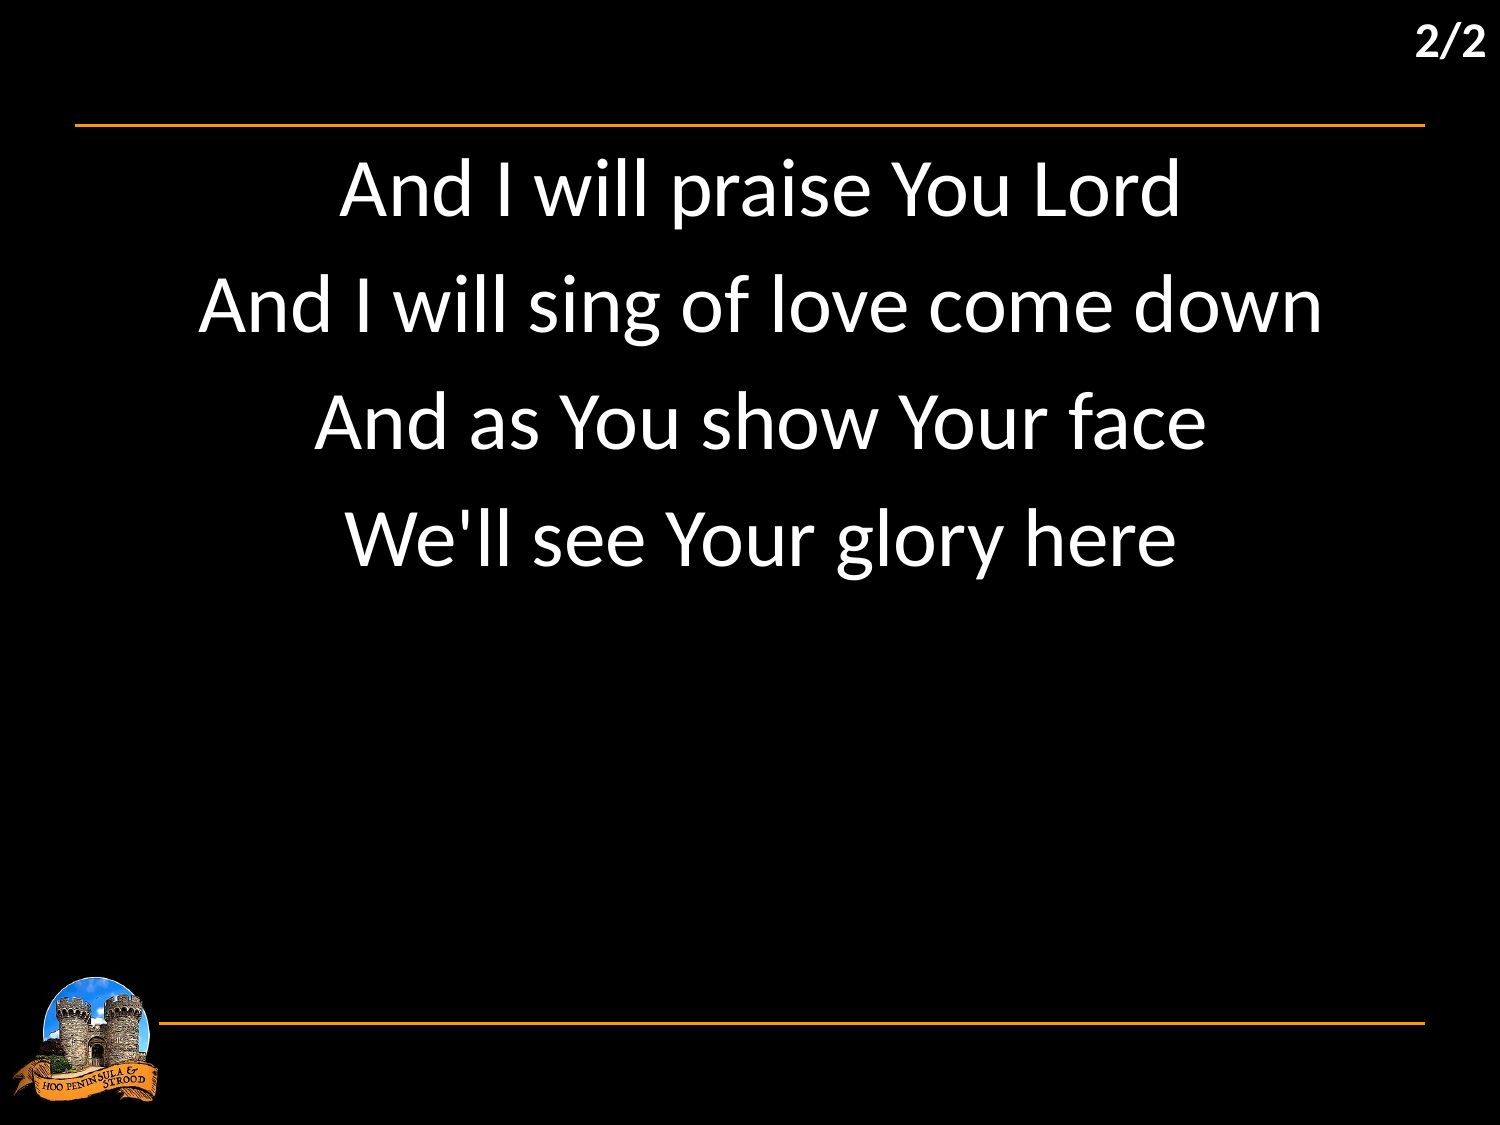

2/2
And I will praise You Lord
And I will sing of love come down
And as You show Your face
We'll see Your glory here